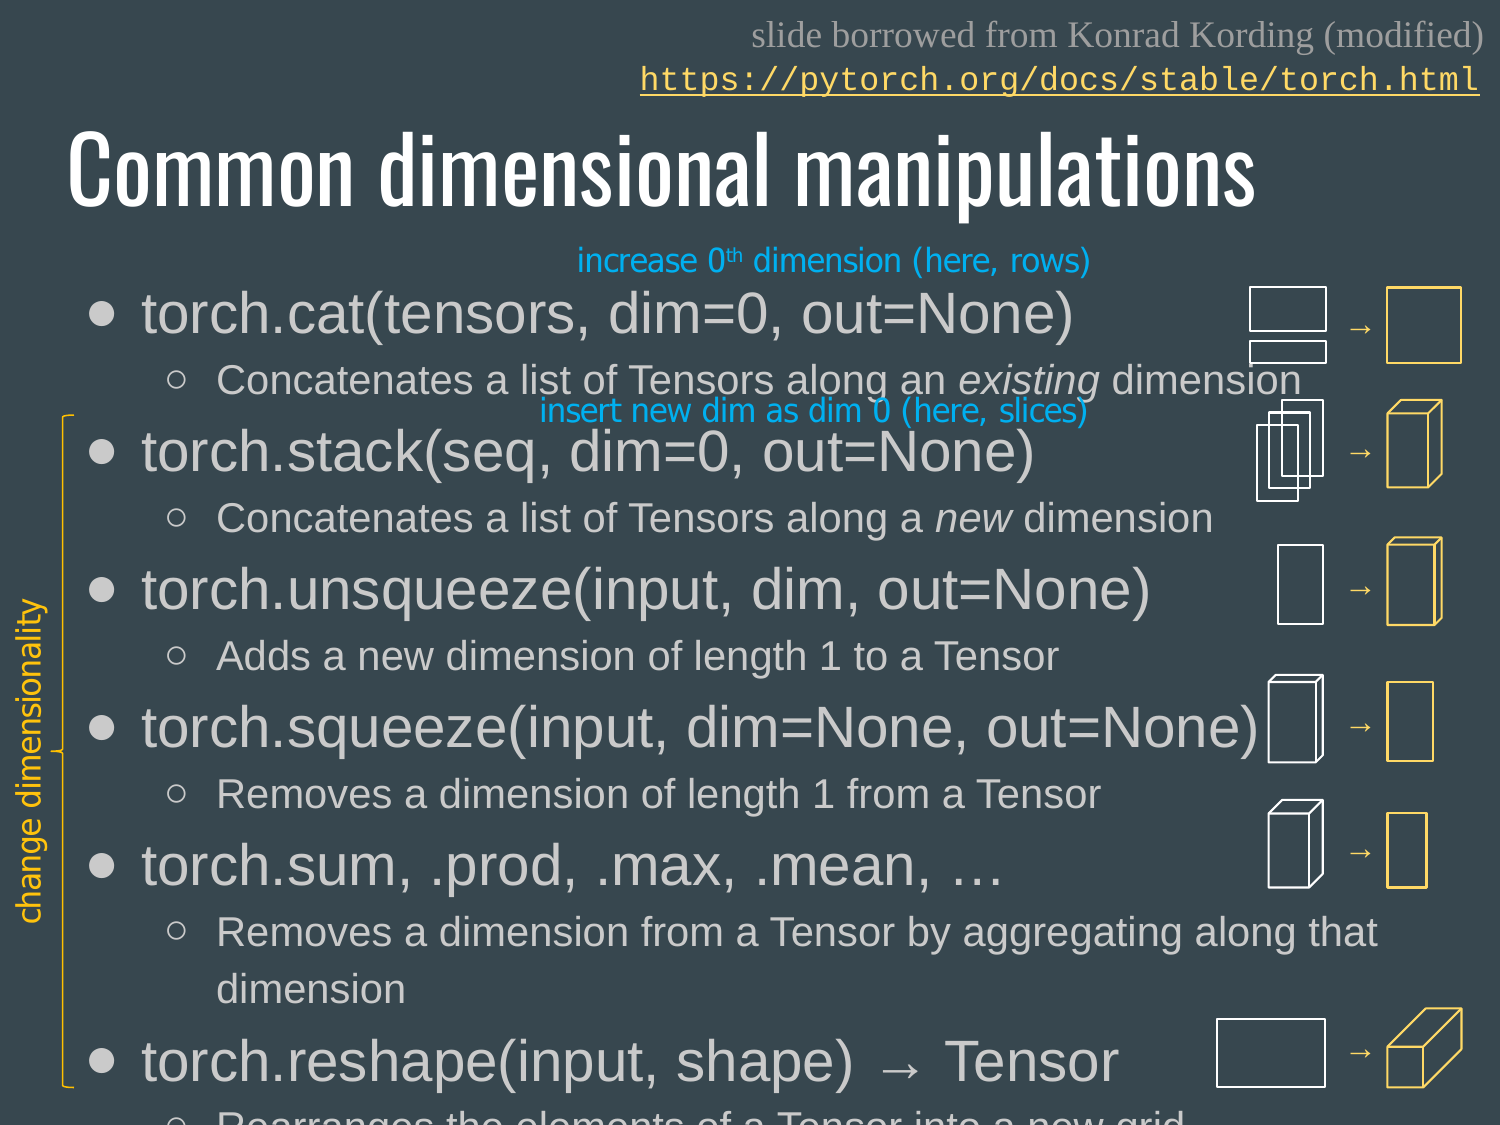

slide borrowed from Konrad Kording (modified)
https://pytorch.org/docs/stable/torch.html
# Common dimensional manipulations
increase 0th dimension (here, rows)
torch.cat(tensors, dim=0, out=None)
Concatenates a list of Tensors along an existing dimension
torch.stack(seq, dim=0, out=None)
Concatenates a list of Tensors along a new dimension
torch.unsqueeze(input, dim, out=None)
Adds a new dimension of length 1 to a Tensor
torch.squeeze(input, dim=None, out=None)
Removes a dimension of length 1 from a Tensor
torch.sum, .prod, .max, .mean, …
Removes a dimension from a Tensor by aggregating along that dimension
torch.reshape(input, shape) → Tensor
Rearranges the elements of a Tensor into a new grid

→

insert new dim as dim 0 (here, slices)

→

change dimensionality

→

→

→

→